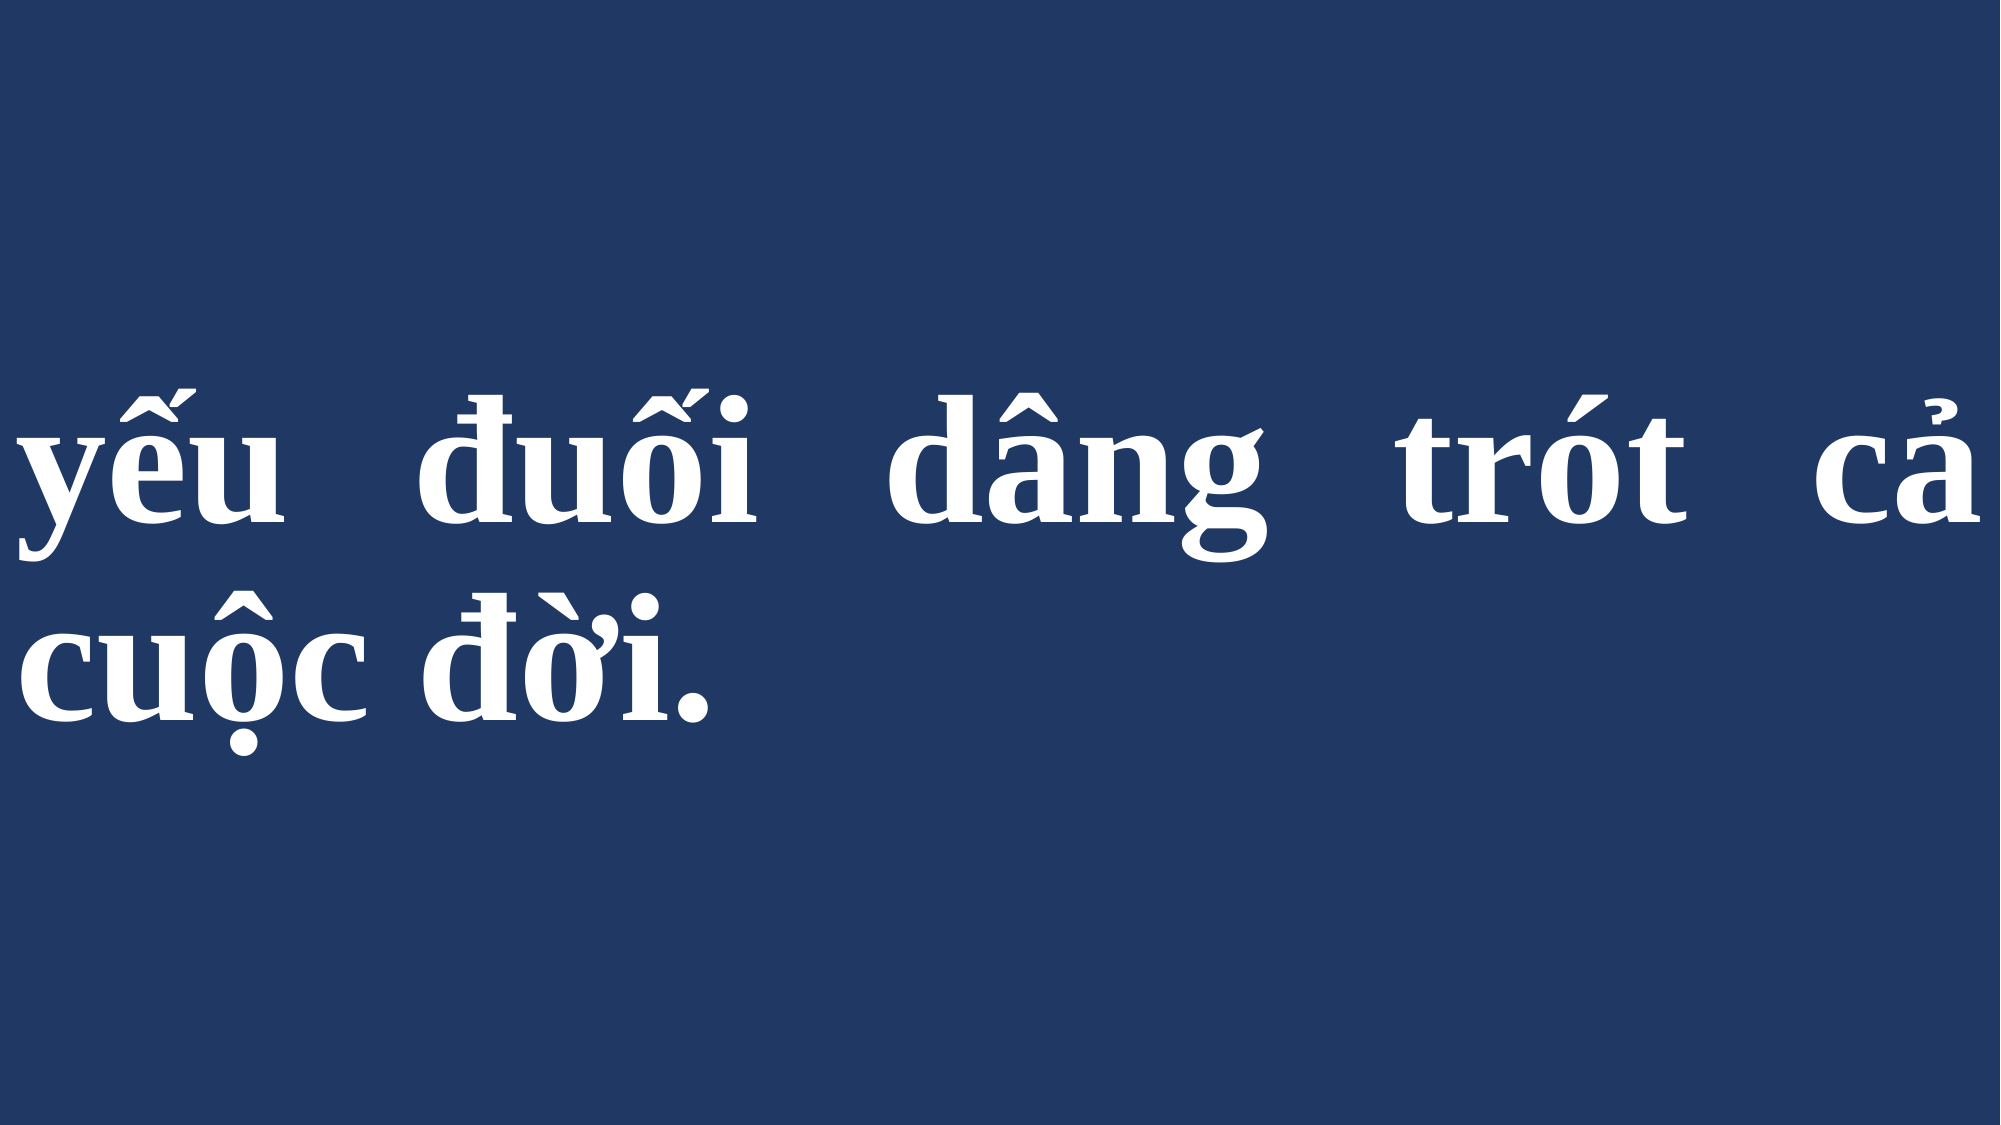

# yếu đuối dâng trót cả cuộc đời.